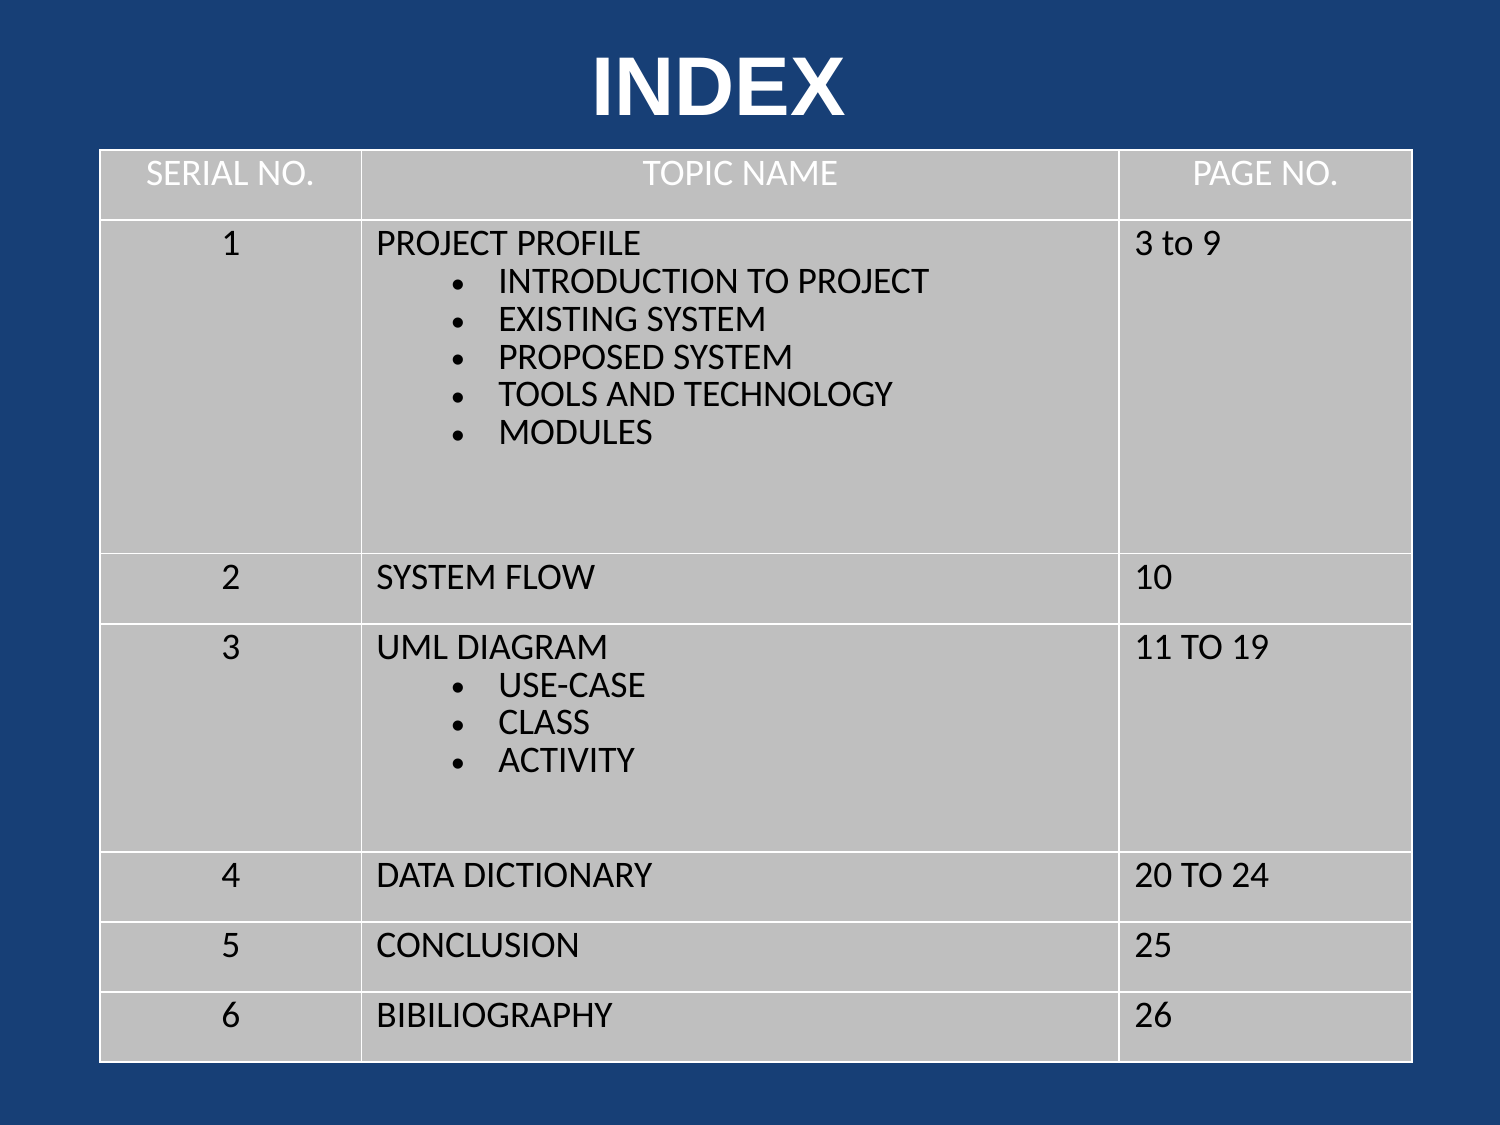

INDEX
| SERIAL NO. | TOPIC NAME | PAGE NO. |
| --- | --- | --- |
| 1 | PROJECT PROFILE INTRODUCTION TO PROJECT EXISTING SYSTEM PROPOSED SYSTEM TOOLS AND TECHNOLOGY MODULES | 3 to 9 |
| 2 | SYSTEM FLOW | 10 |
| 3 | UML DIAGRAM USE-CASE CLASS ACTIVITY | 11 TO 19 |
| 4 | DATA DICTIONARY | 20 TO 24 |
| 5 | CONCLUSION | 25 |
| 6 | BIBILIOGRAPHY | 26 |